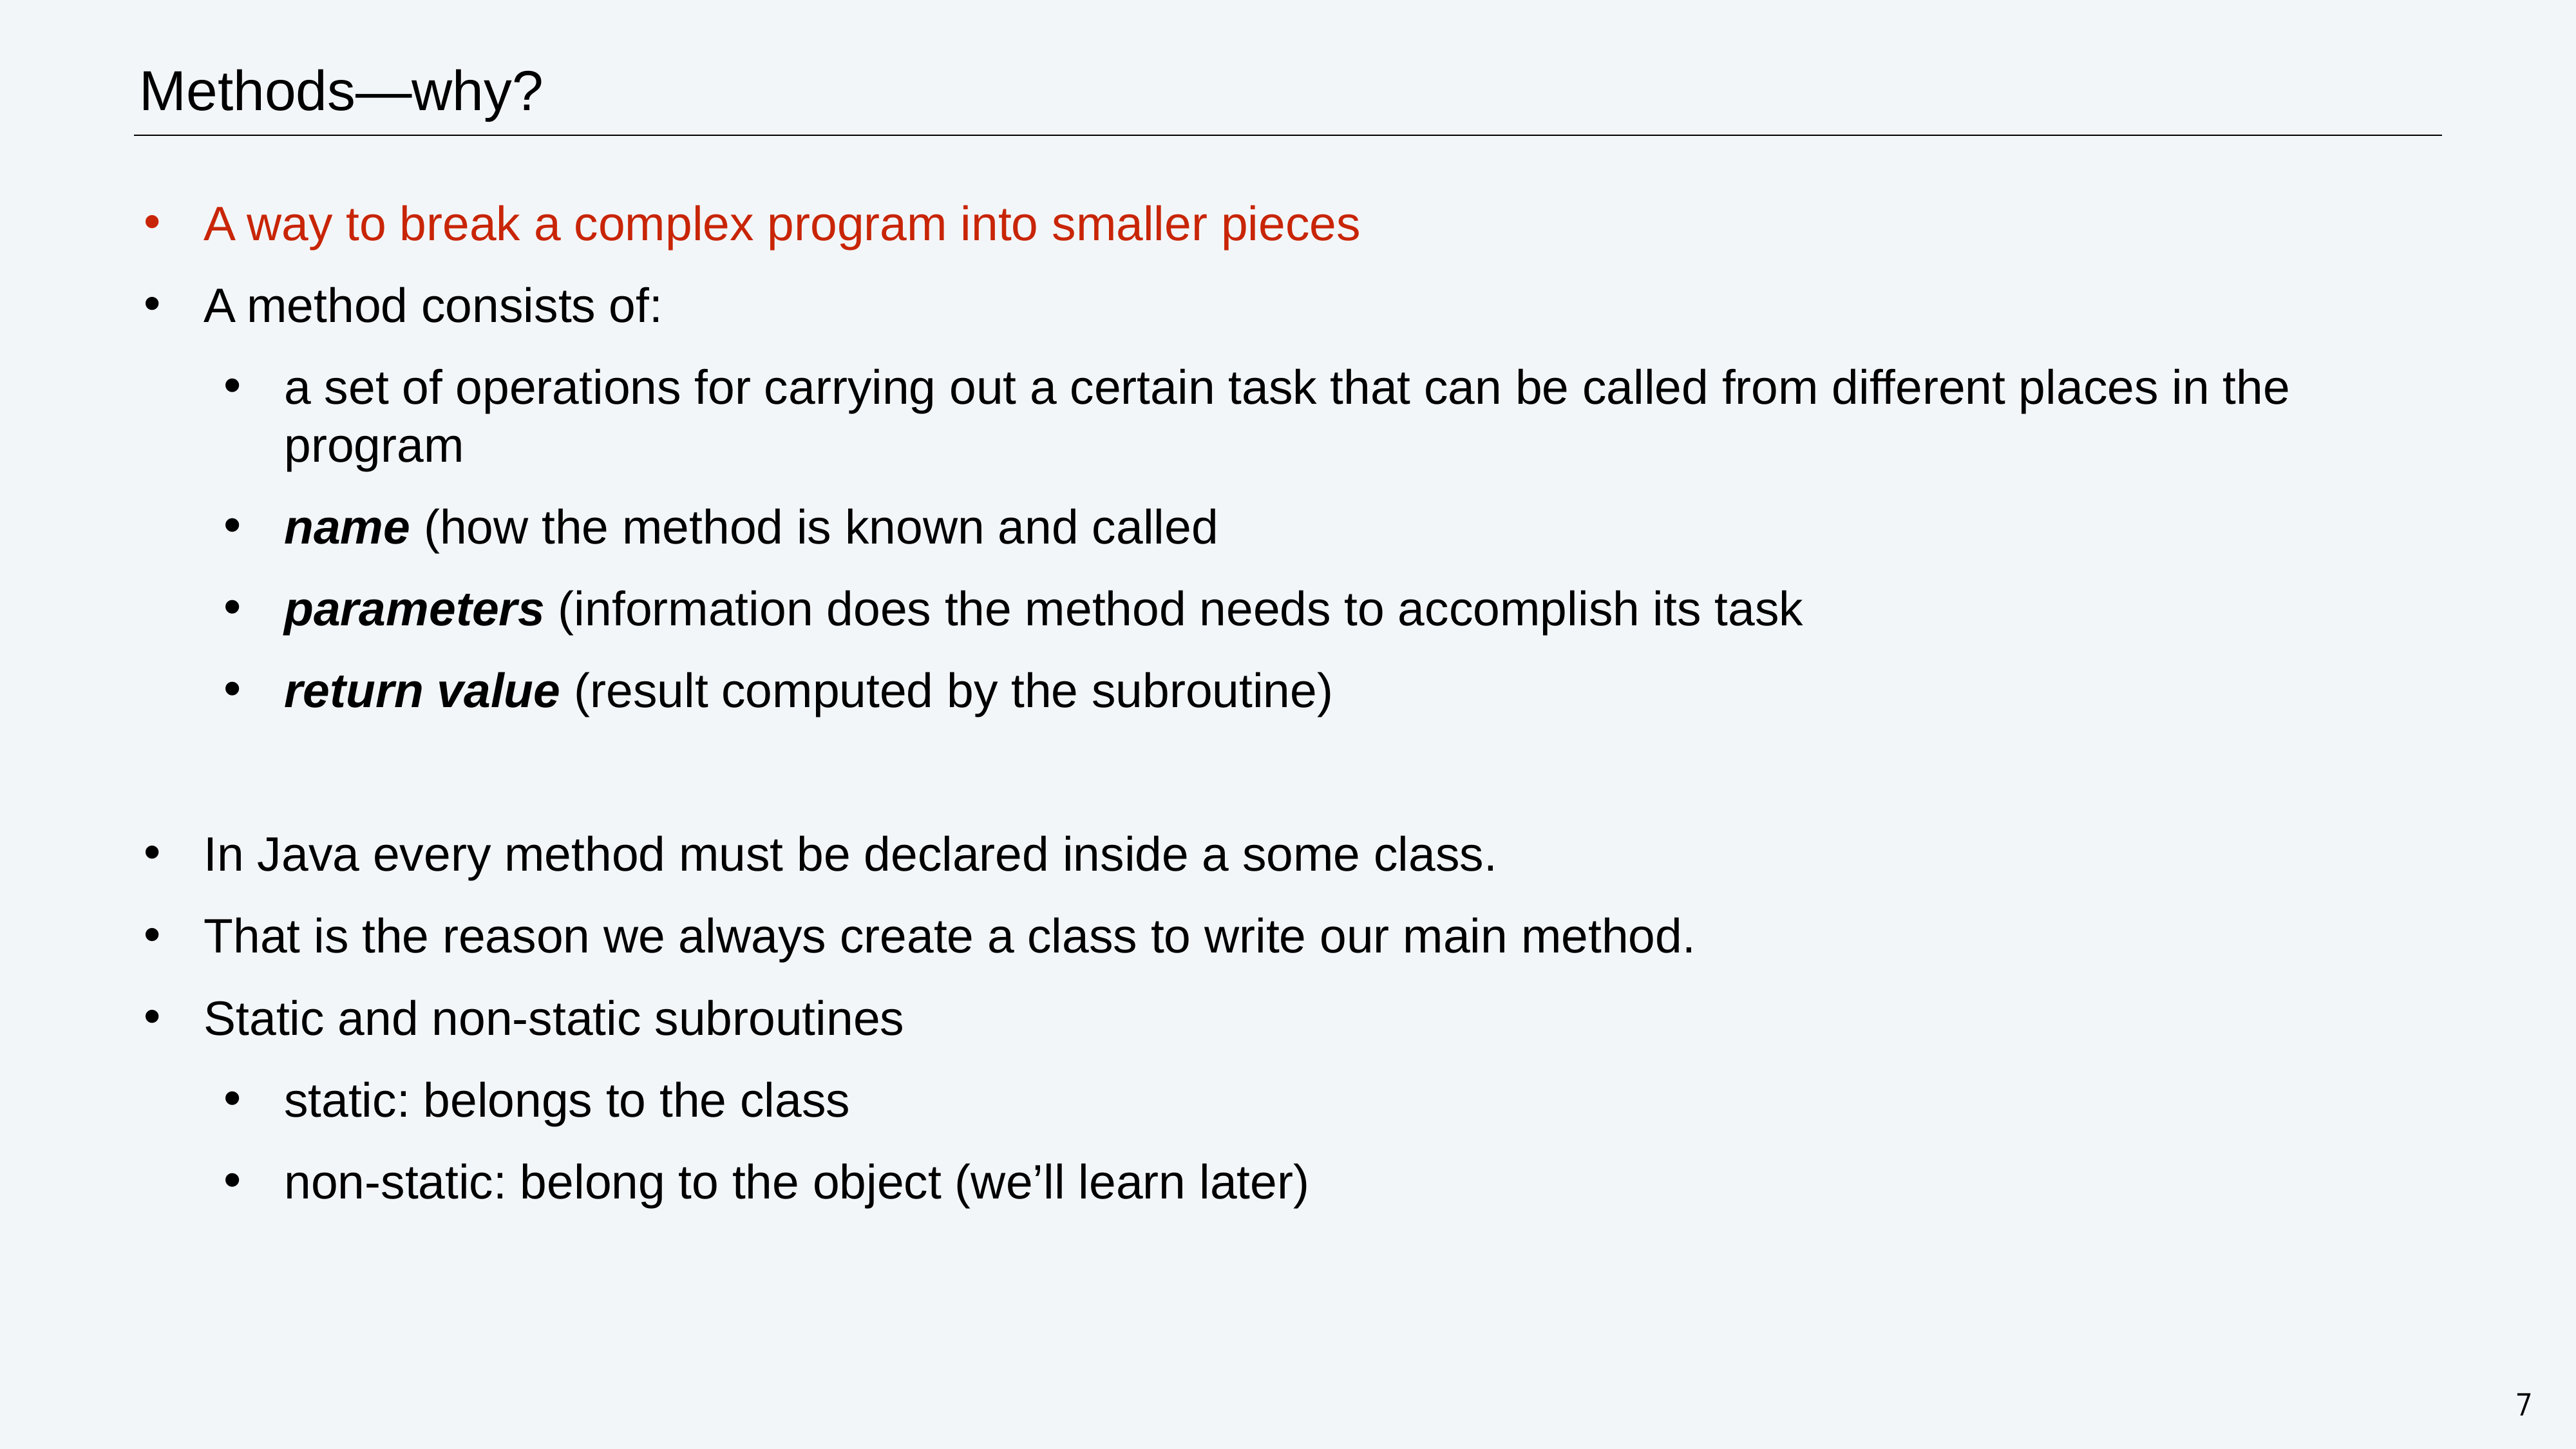

# Methods—why?
A way to break a complex program into smaller pieces
A method consists of:
a set of operations for carrying out a certain task that can be called from different places in the program
name (how the method is known and called
parameters (information does the method needs to accomplish its task
return value (result computed by the subroutine)

In Java every method must be declared inside a some class.
That is the reason we always create a class to write our main method.
Static and non-static subroutines
static: belongs to the class
non-static: belong to the object (we’ll learn later)

7